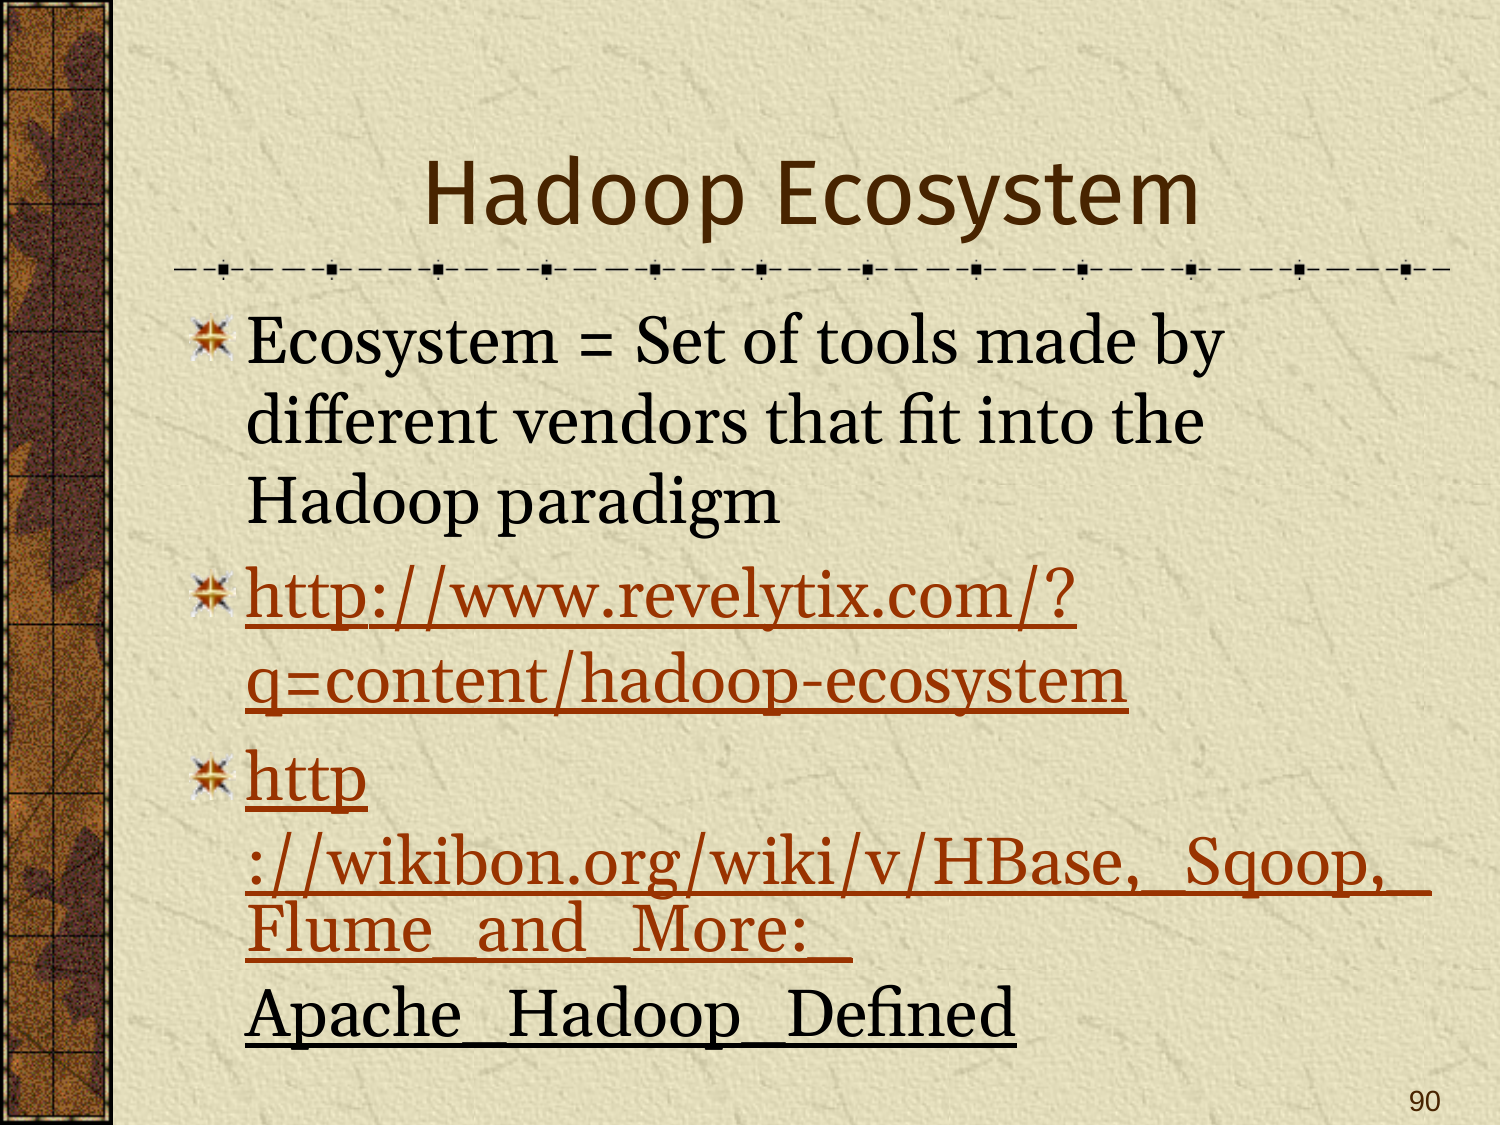

# Hadoop Ecosystem
Ecosystem = Set of tools made by different vendors that fit into the Hadoop paradigm
http://www.revelytix.com/?q=content/hadoop-ecosystem
http://wikibon.org/wiki/v/HBase,_Sqoop,_Flume_and_More:_Apache_Hadoop_Defined
90